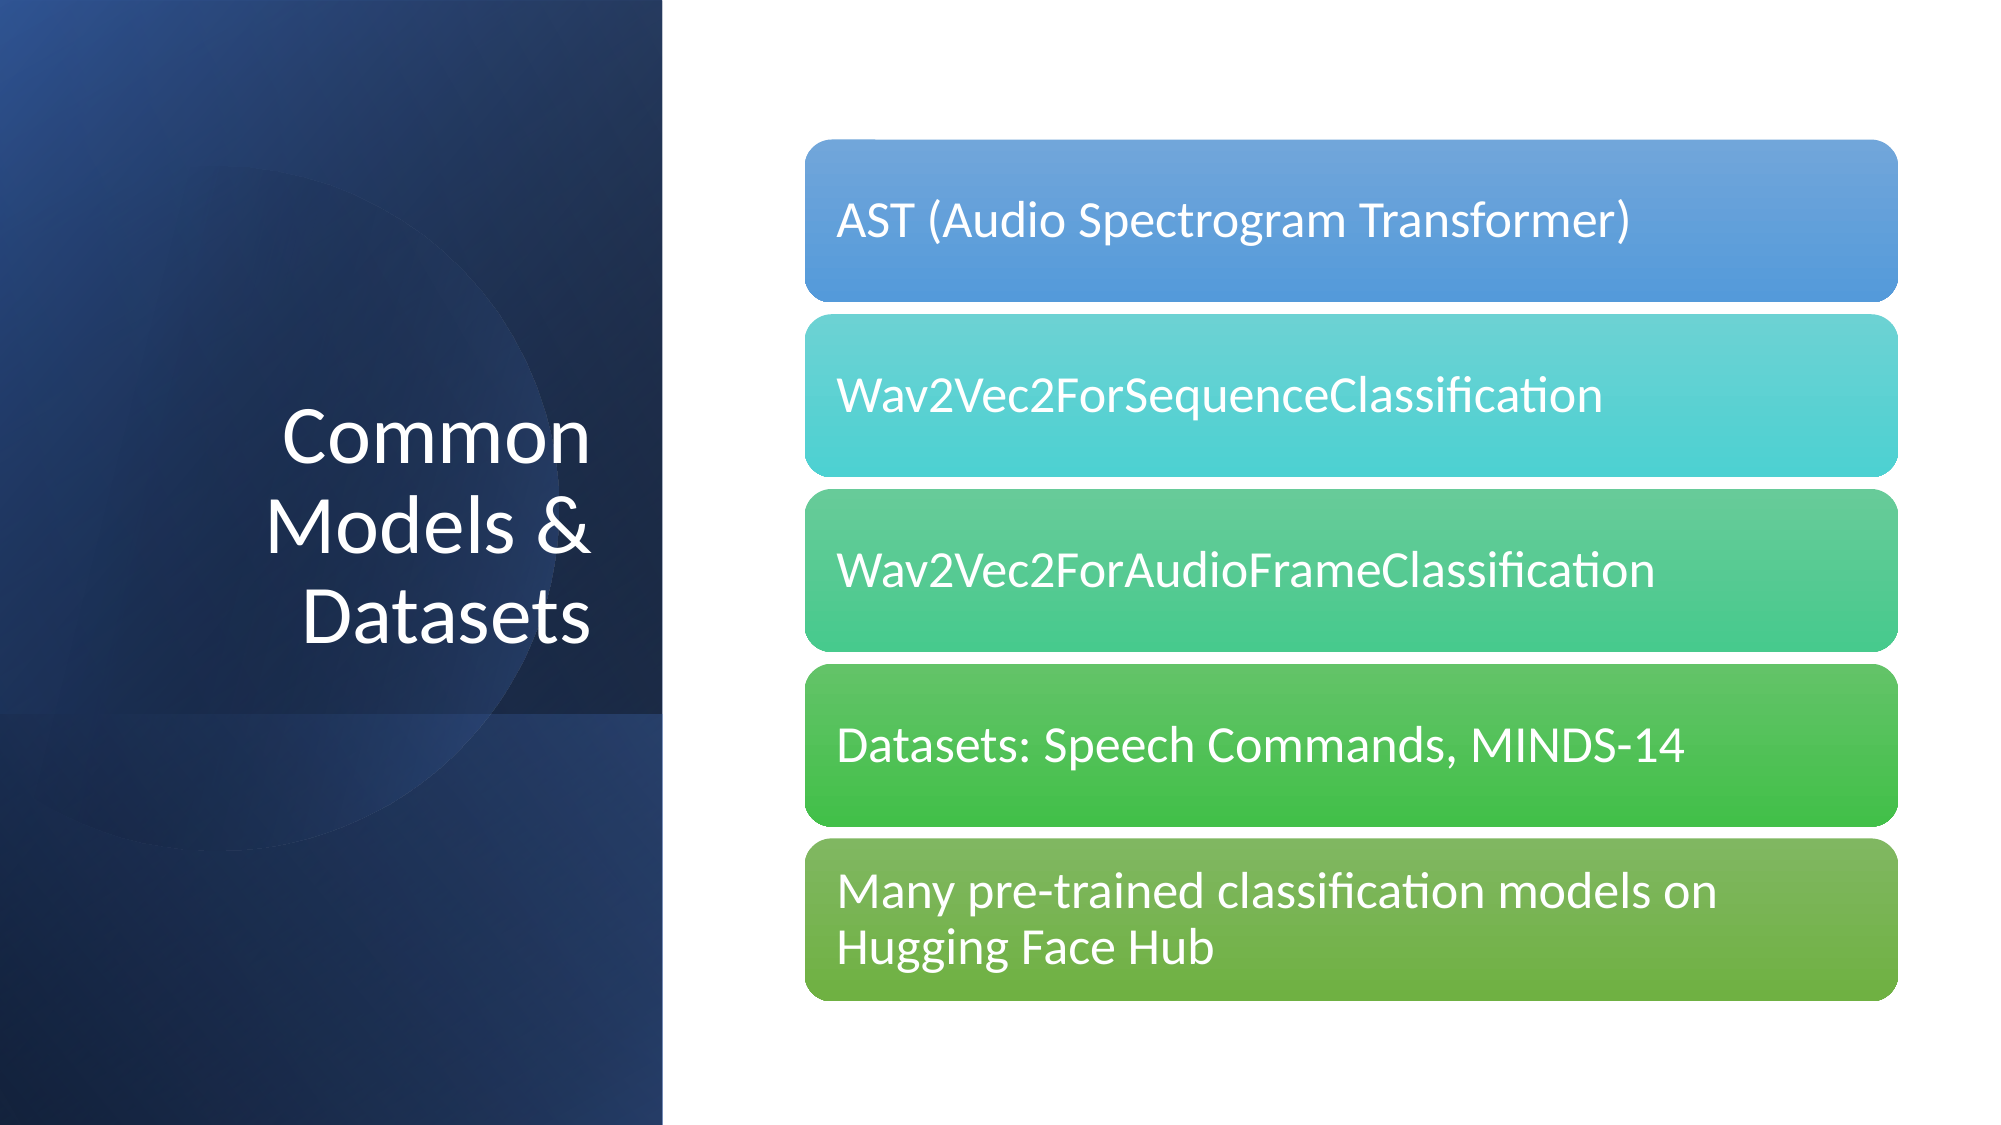

AST (Audio Spectrogram Transformer)
Wav2Vec2ForSequenceClassification
Wav2Vec2ForAudioFrameClassification
Datasets: Speech Commands, MINDS-14
Many pre-trained classification models on Hugging Face Hub

# Common Models & Datasets